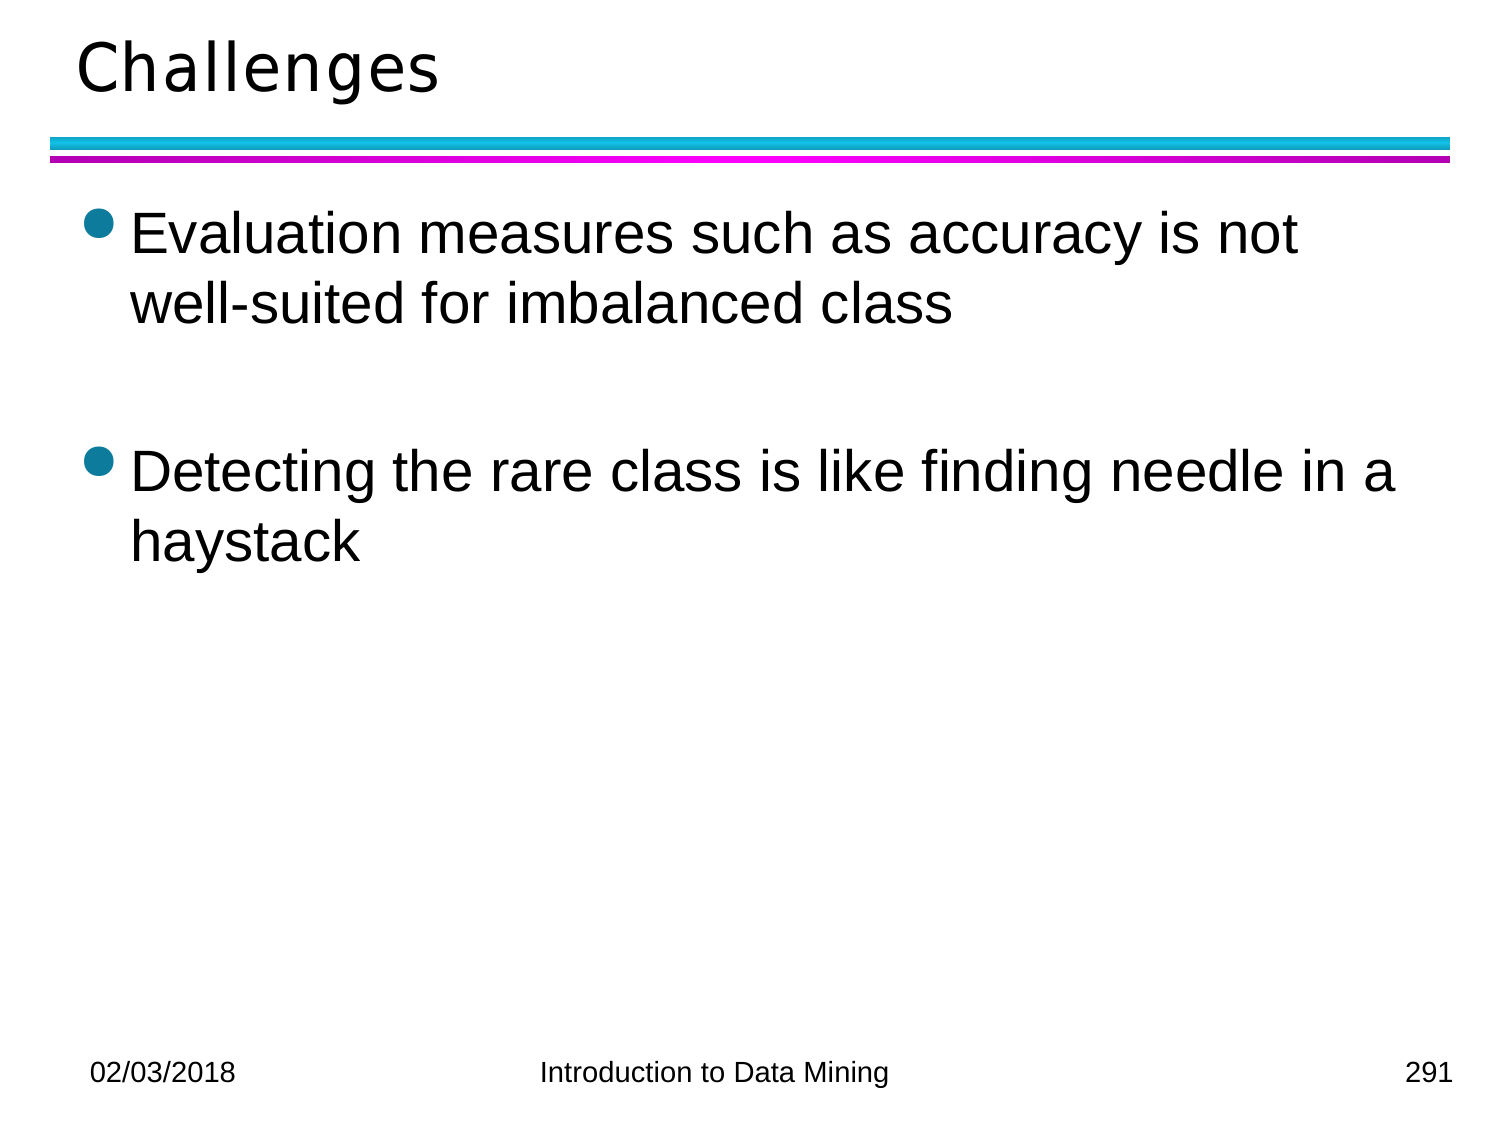

# Challenges
Evaluation measures such as accuracy is not well-suited for imbalanced class

Detecting the rare class is like finding needle in a haystack